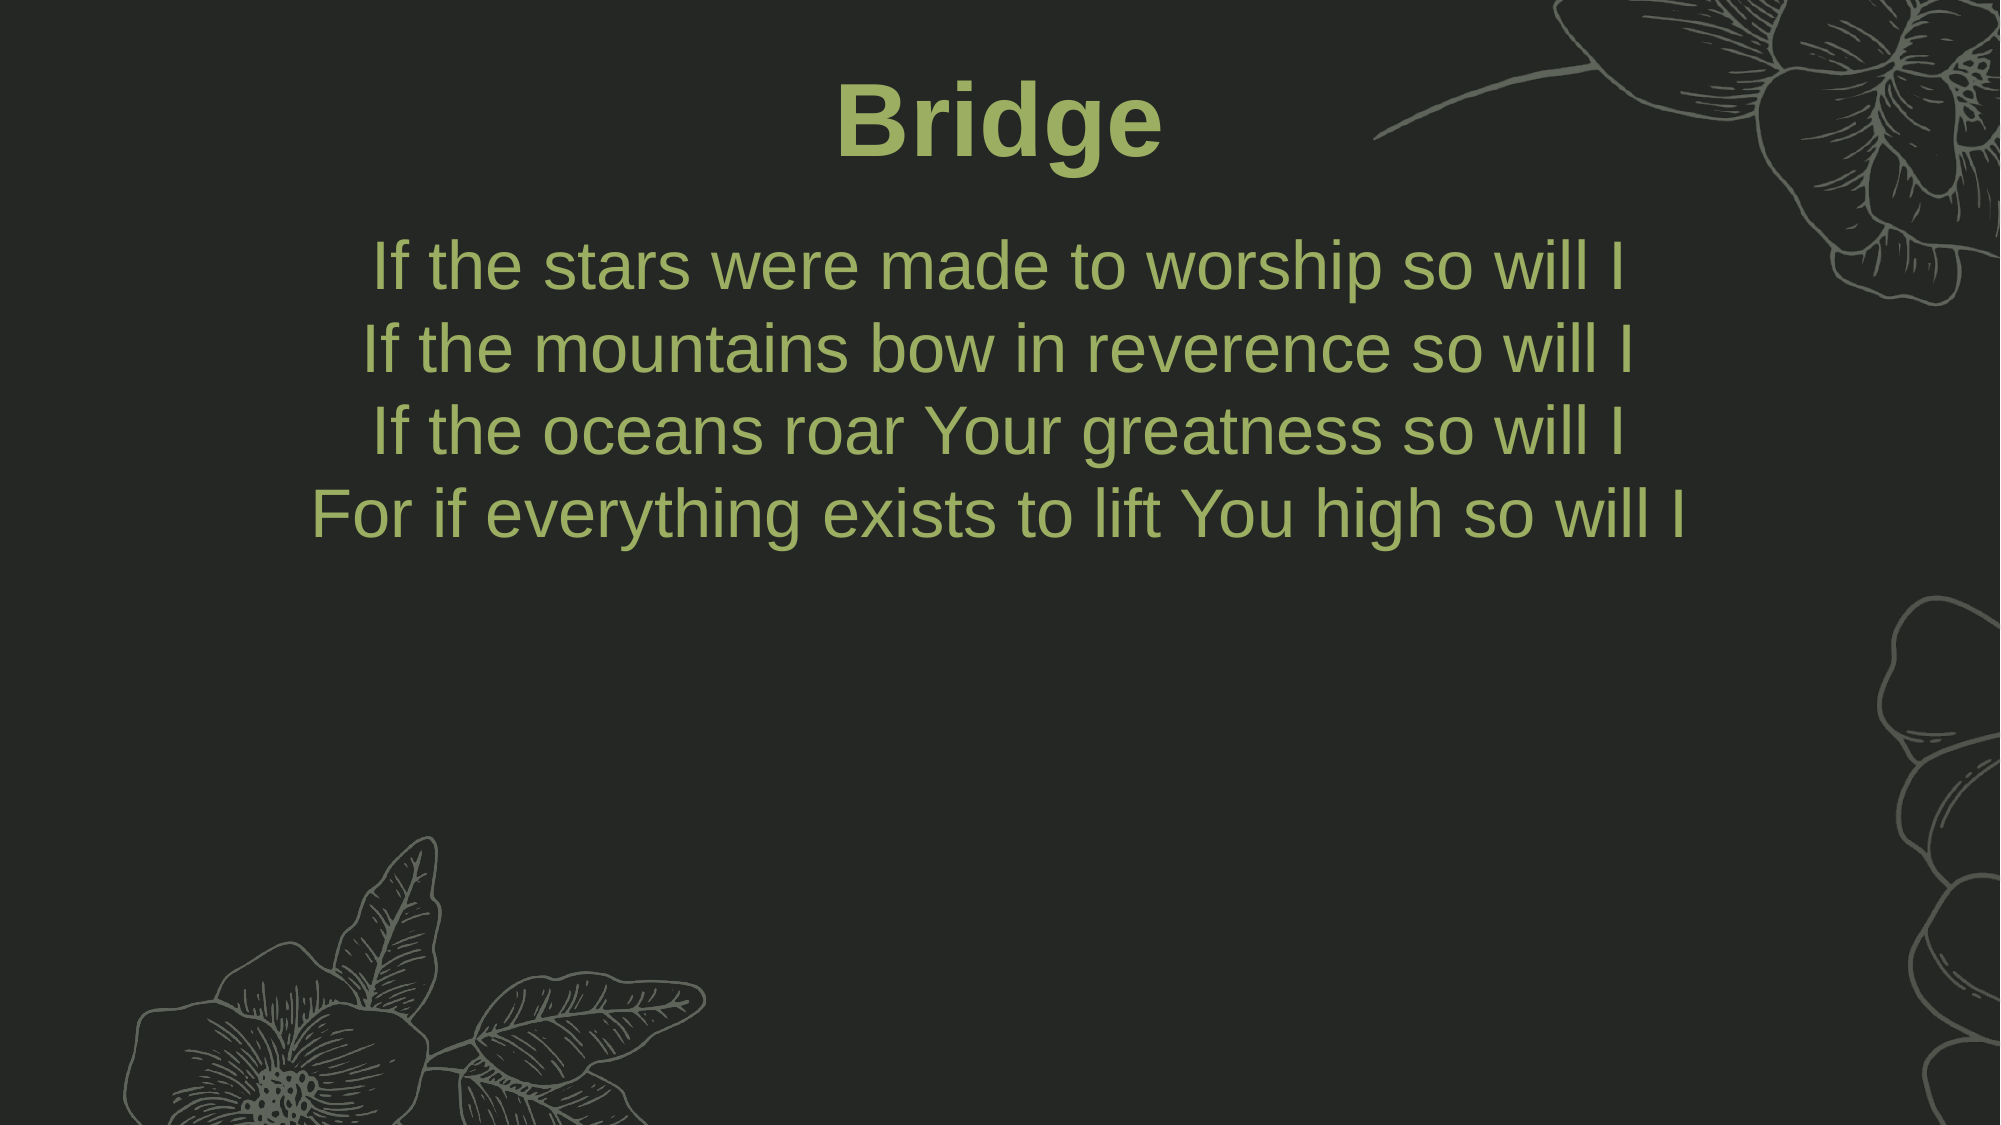

Bridge
If the stars were made to worship so will I
If the mountains bow in reverence so will I
If the oceans roar Your greatness so will I
For if everything exists to lift You high so will I